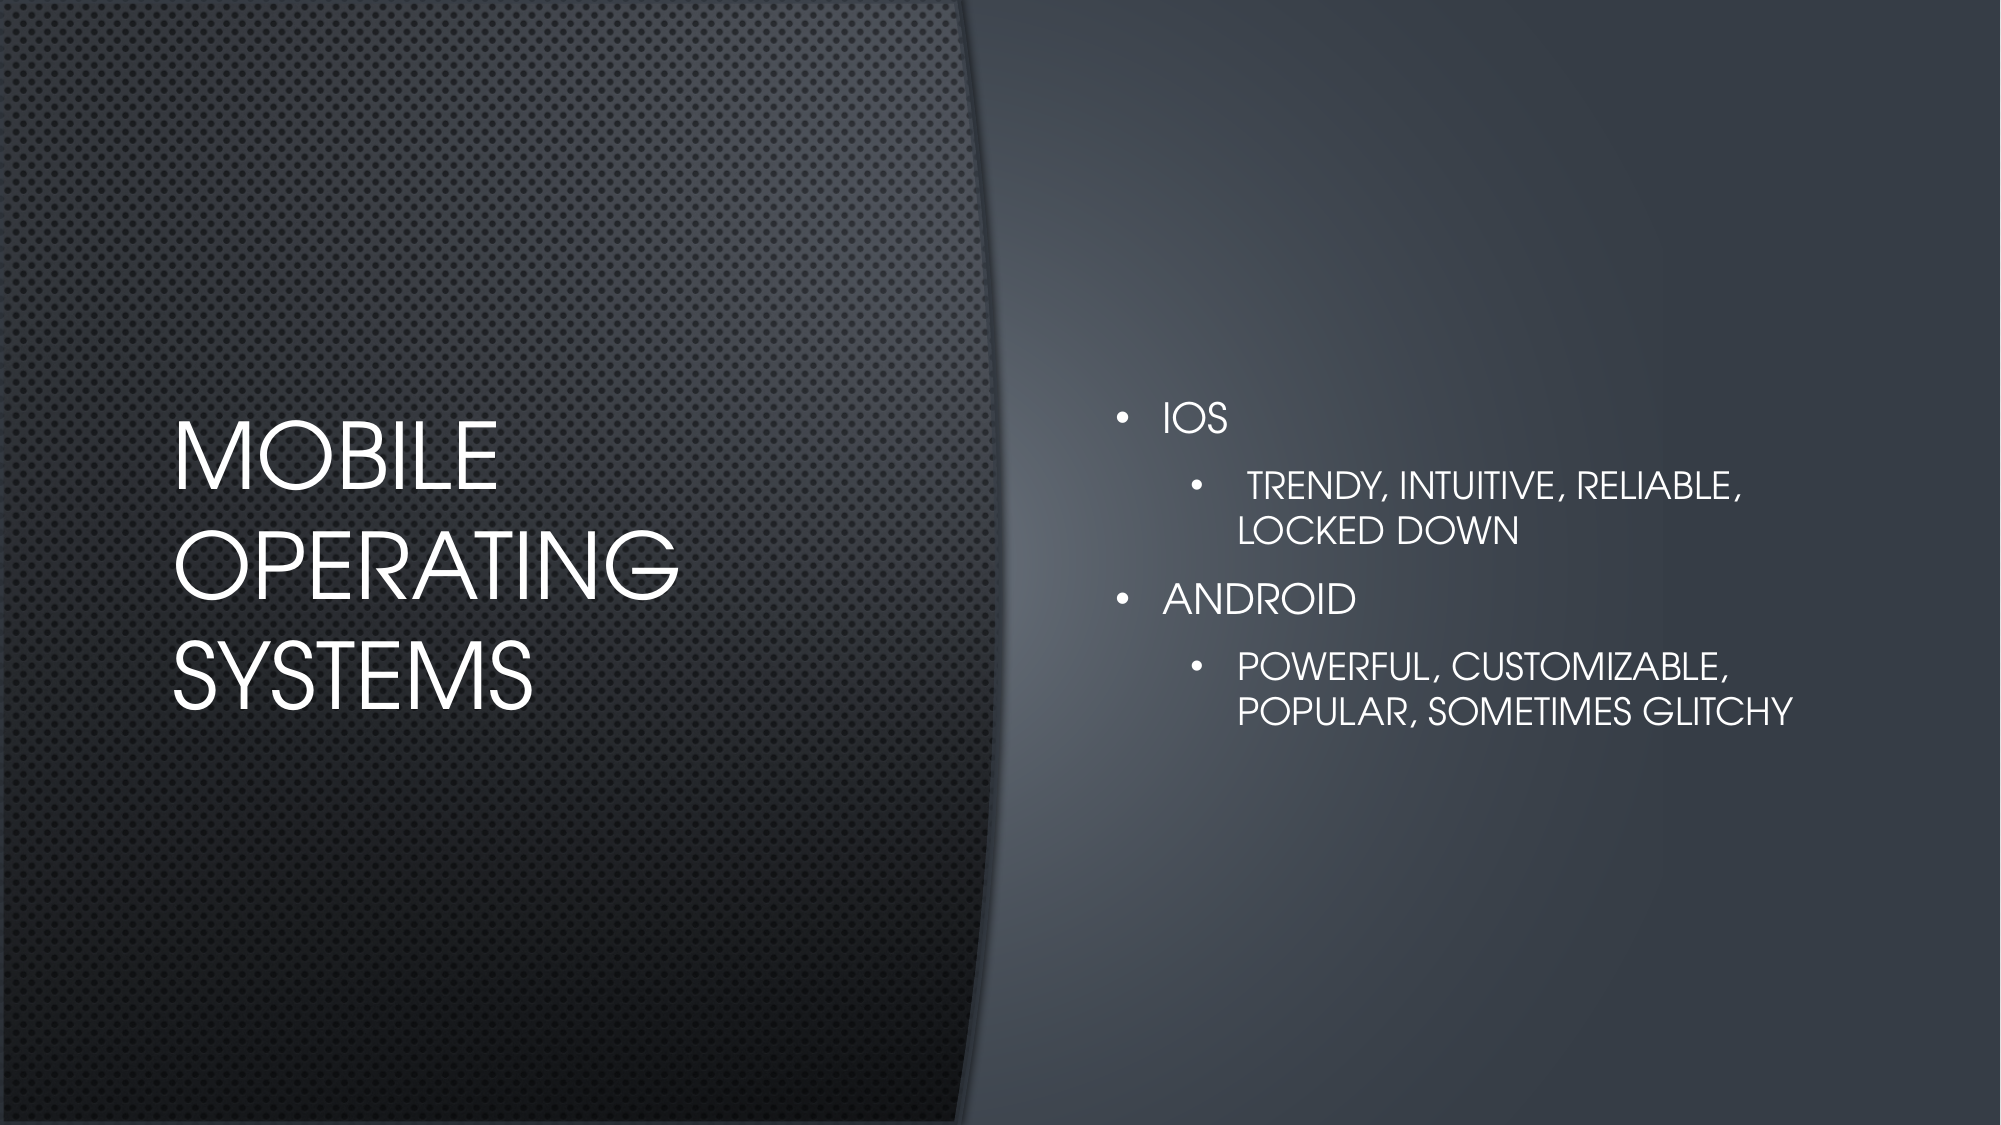

# Mobile Operating Systems
iOS
 Trendy, Intuitive, Reliable, Locked Down
Android
Powerful, customizable, popular, sometimes glitchy